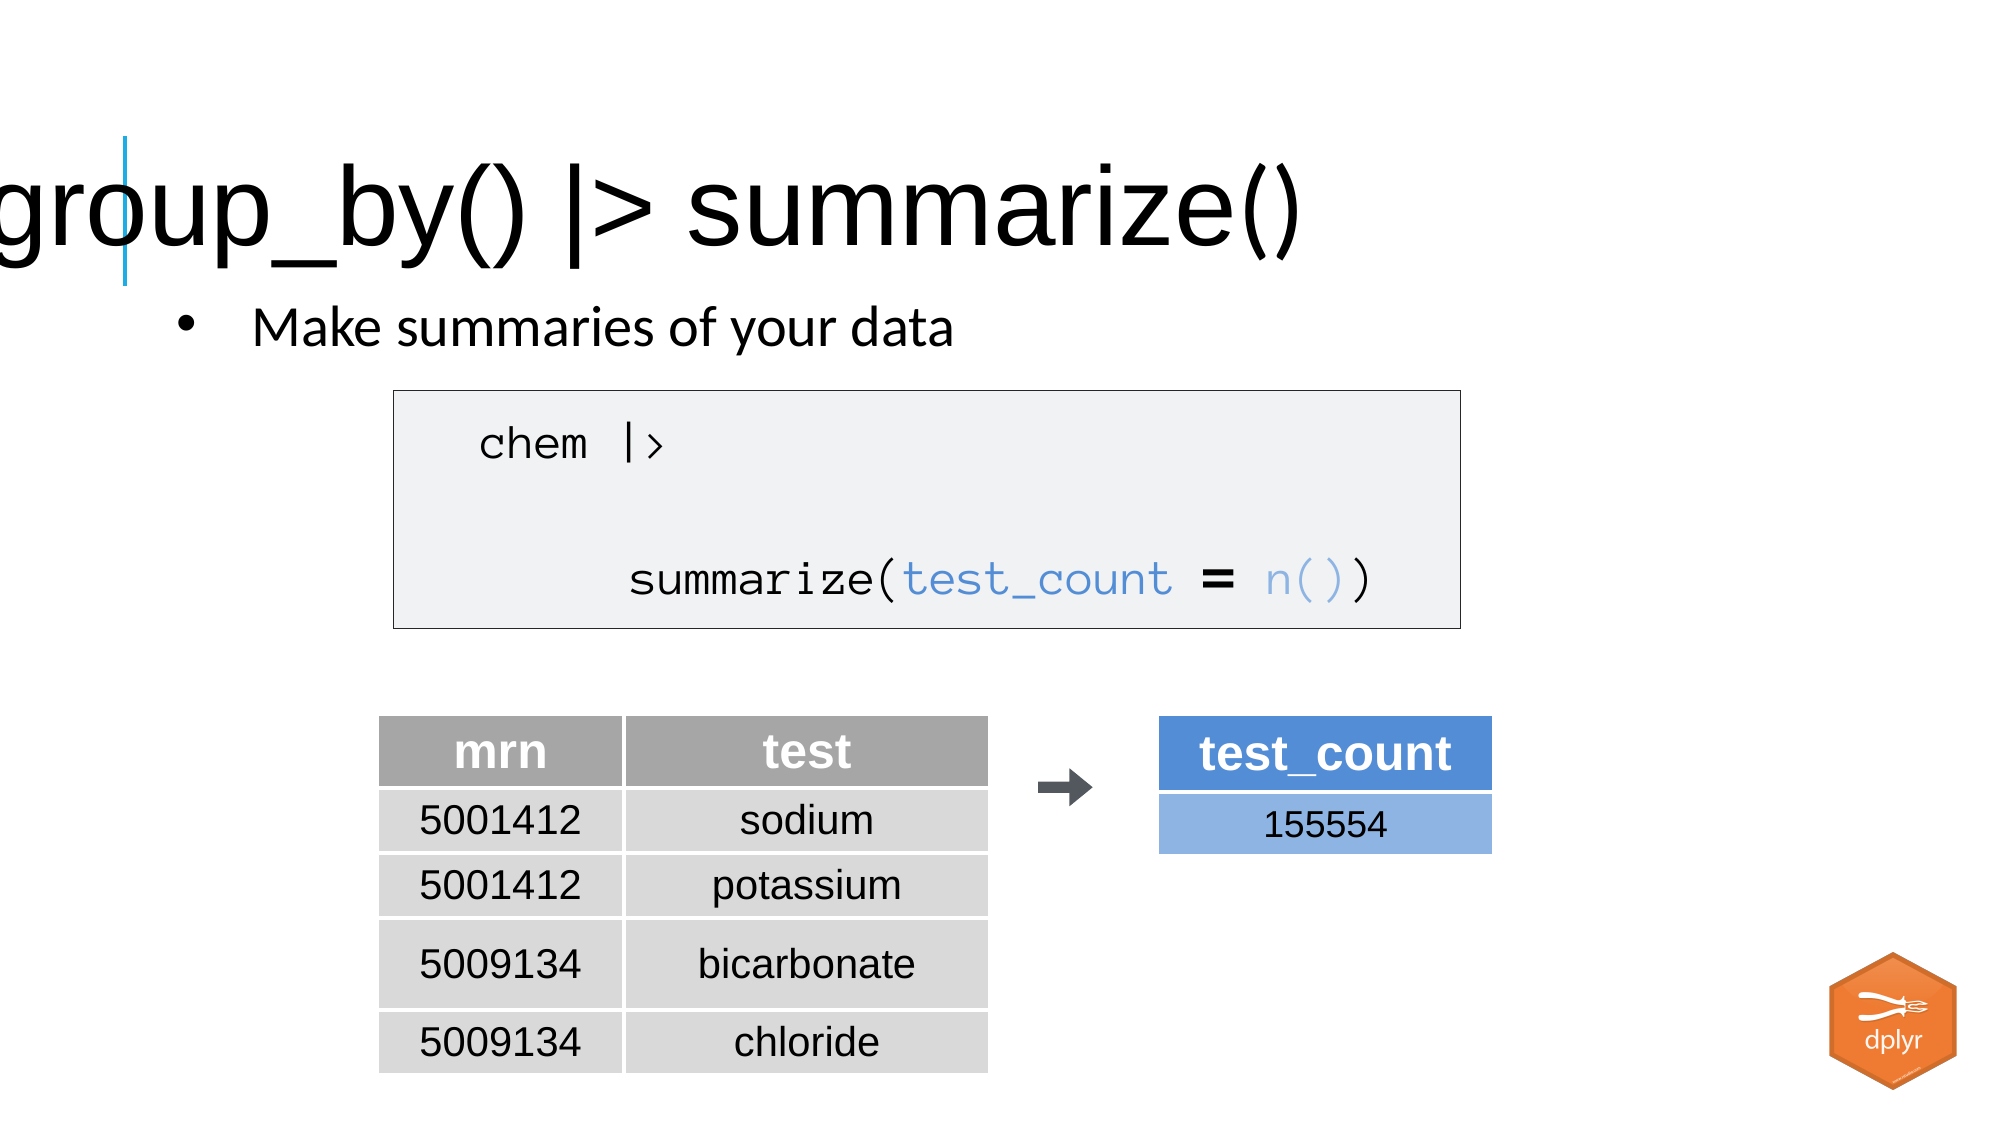

group_by() |> summarize()
Make summaries of your data

chem |>

	summarize(test_count = n())
| mrn | test |
| --- | --- |
| 5001412 | sodium |
| 5001412 | potassium |
| 5009134 | bicarbonate |
| 5009134 | chloride |
| test\_count |
| --- |
| 155554 |